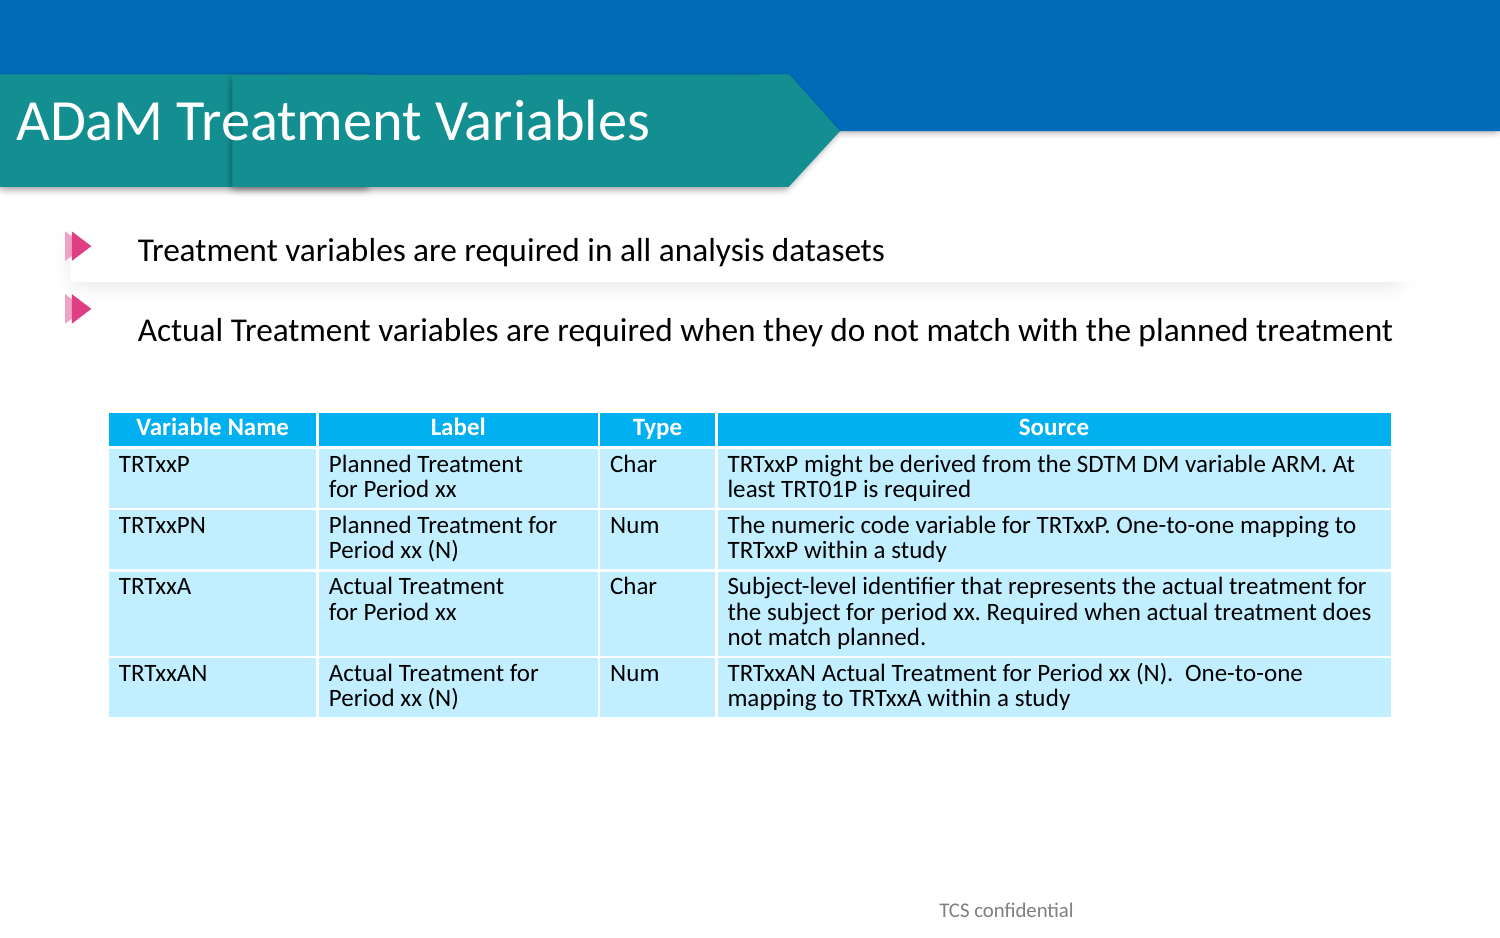

# ADaM Treatment Variables

Treatment variables are required in all analysis datasets
Actual Treatment variables are required when they do not match with the planned treatment

| Variable Name | Label | Type | Source |
| --- | --- | --- | --- |
| TRTxxP | Planned Treatment for Period xx | Char | TRTxxP might be derived from the SDTM DM variable ARM. At least TRT01P is required |
| TRTxxPN | Planned Treatment for Period xx (N) | Num | The numeric code variable for TRTxxP. One-to-one mapping to TRTxxP within a study |
| TRTxxA | Actual Treatment for Period xx | Char | Subject-level identifier that represents the actual treatment for the subject for period xx. Required when actual treatment does not match planned. |
| TRTxxAN | Actual Treatment for Period xx (N) | Num | TRTxxAN Actual Treatment for Period xx (N). One-to-one mapping to TRTxxA within a study |
TCS confidential